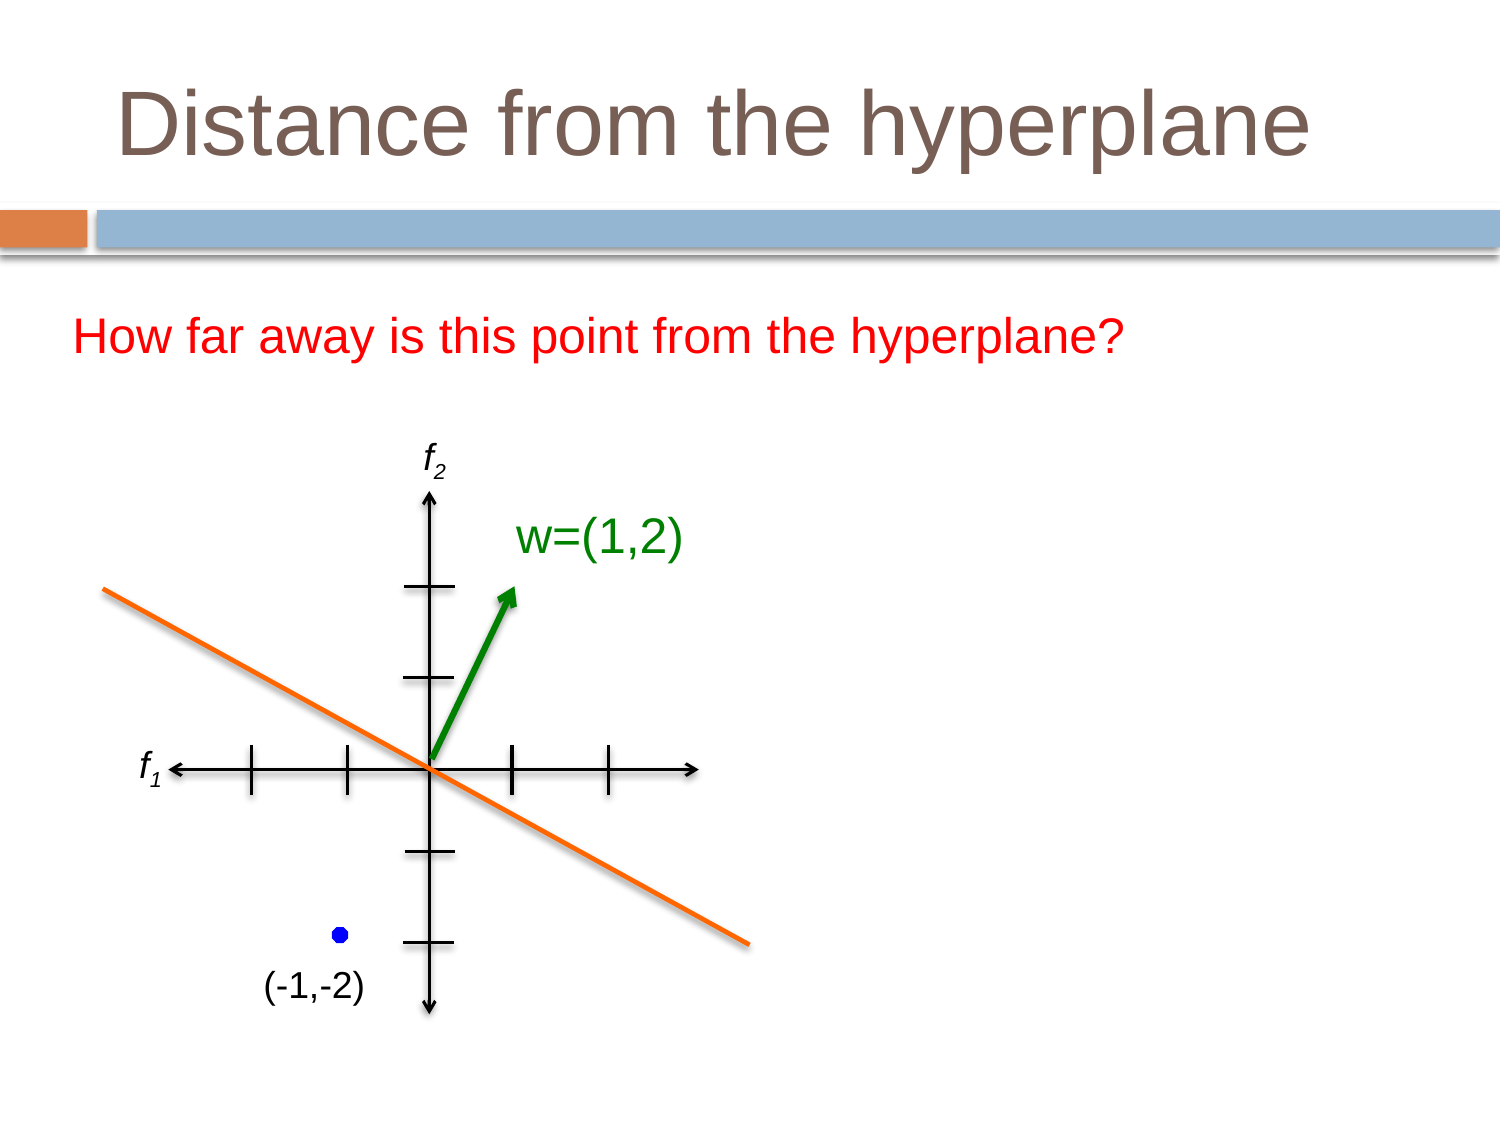

# Distance from the hyperplane
How far away is this point from the hyperplane?
f2
w=(1,2)
f1

(-1,-2)